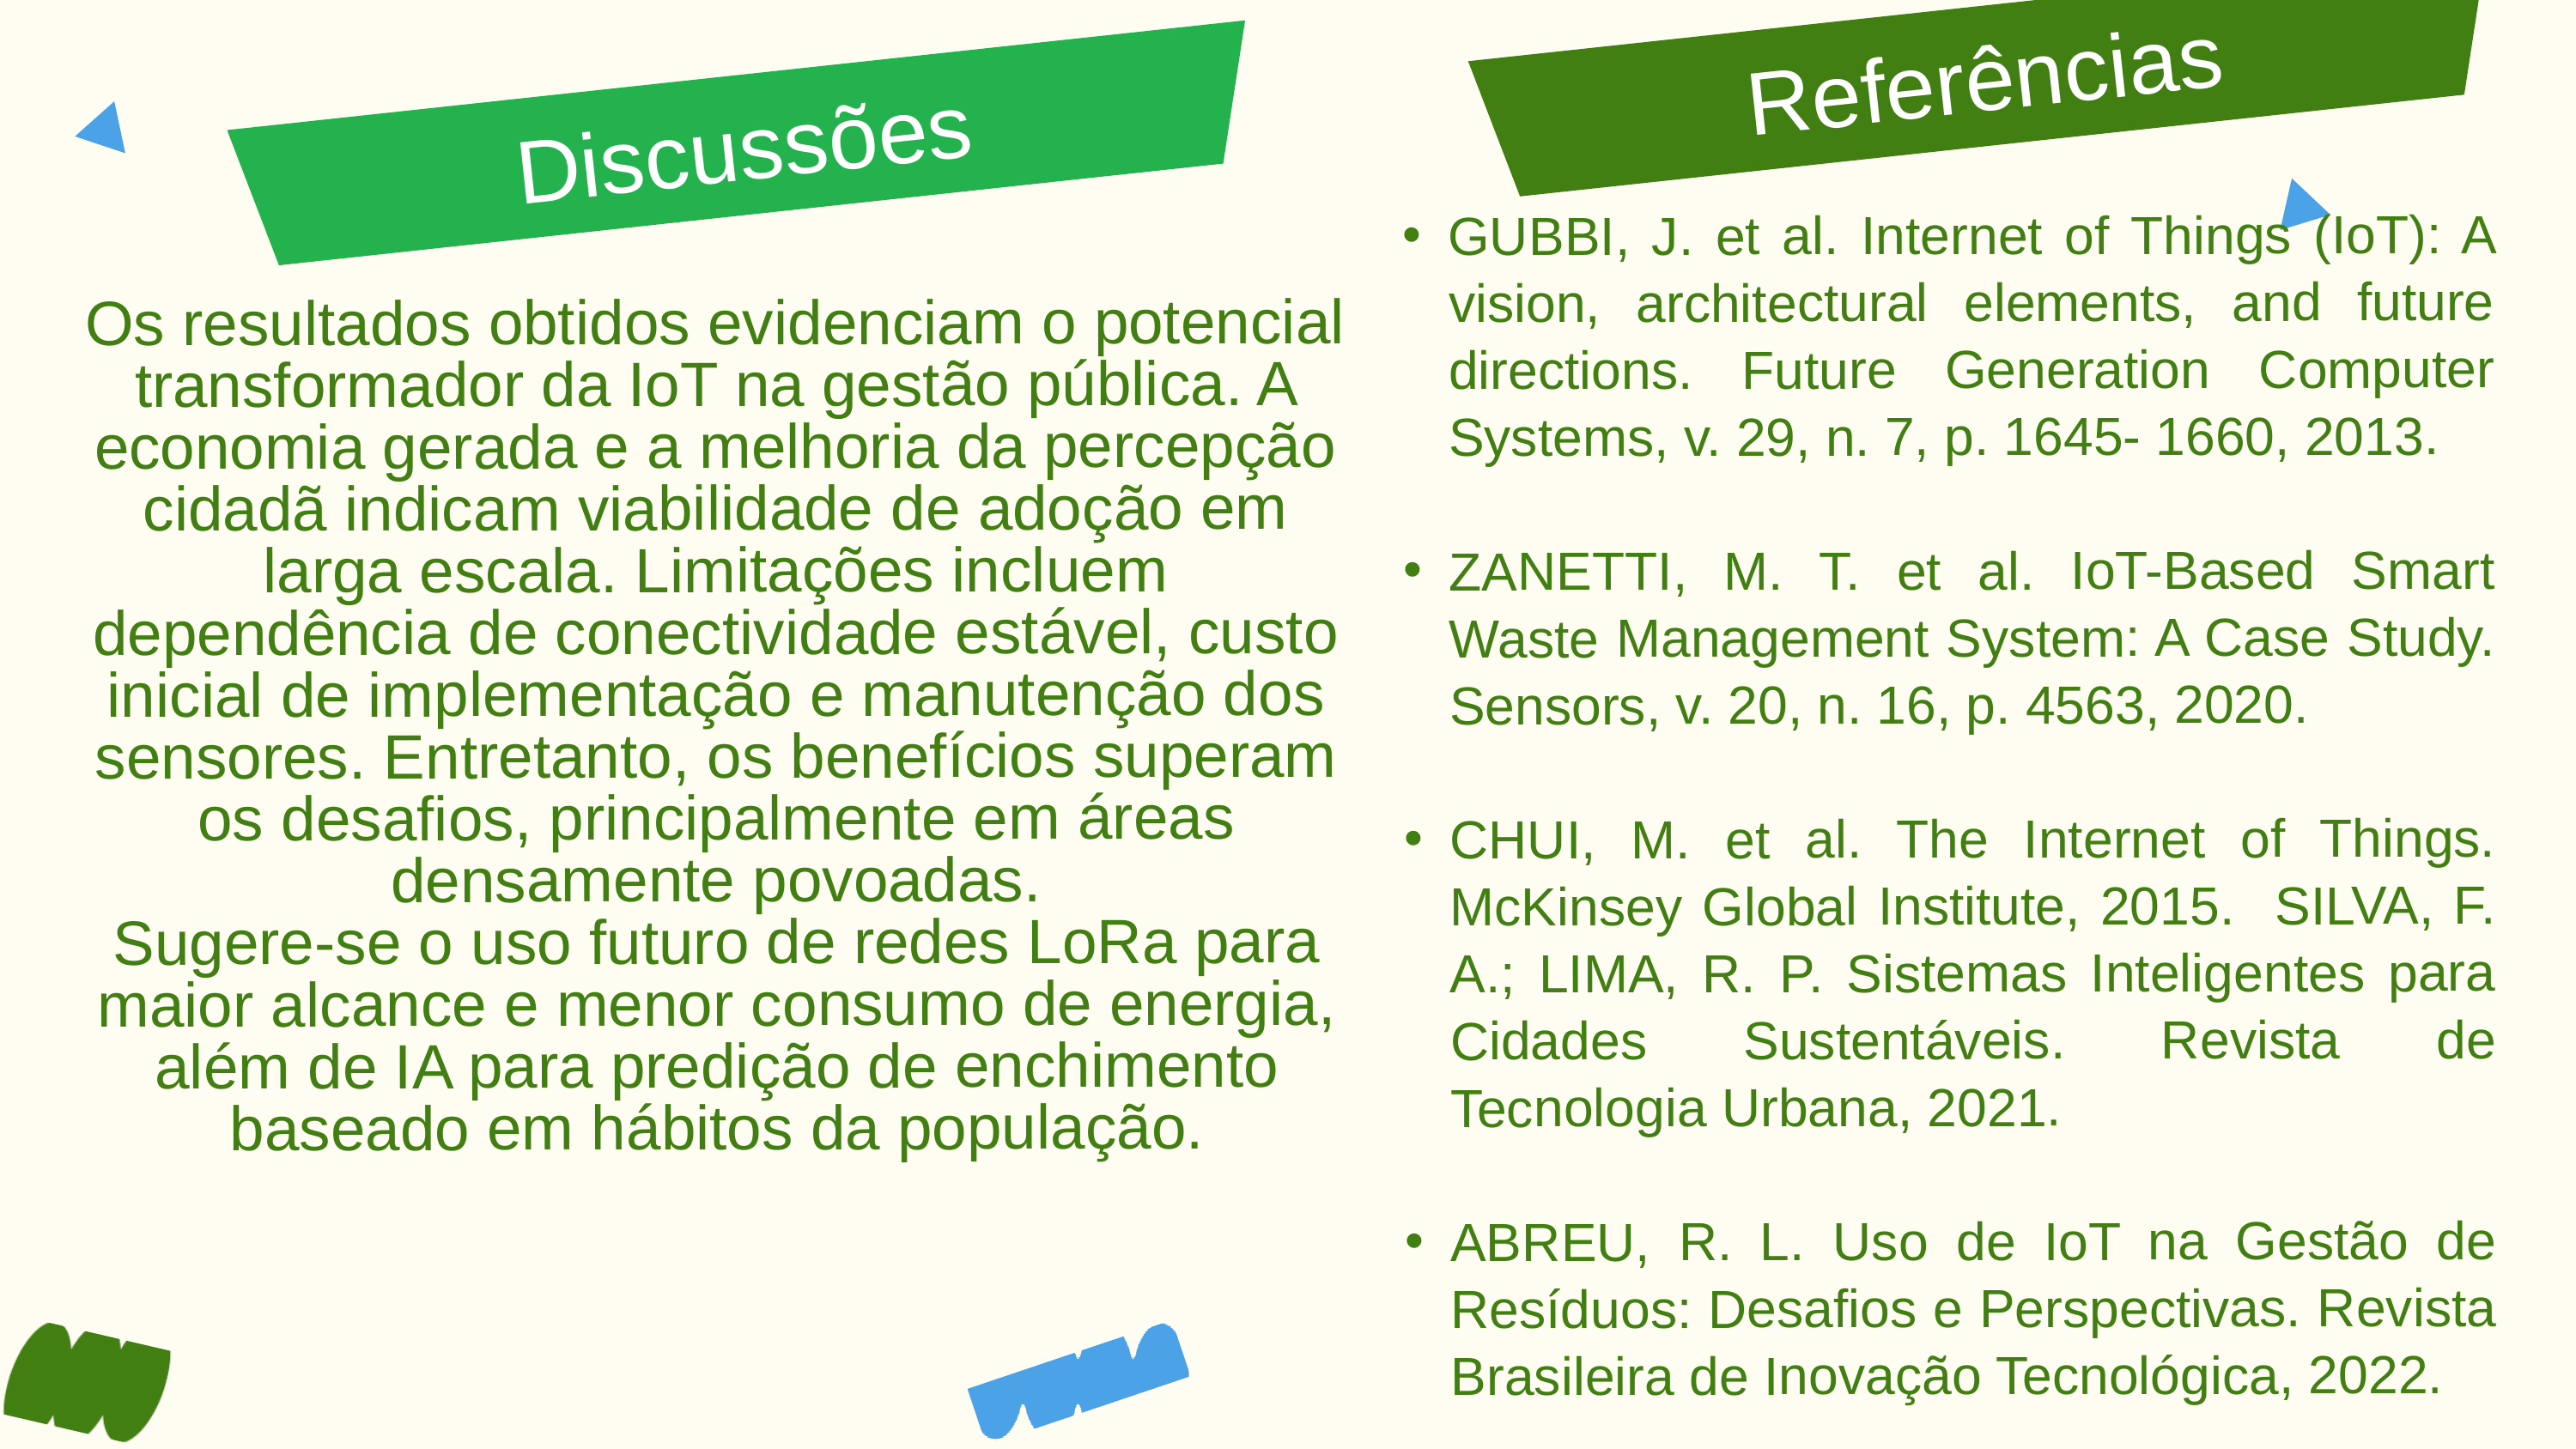

Referências

Discussões

GUBBI, J. et al. Internet of Things (IoT): A vision, architectural elements, and future directions. Future Generation Computer Systems, v. 29, n. 7, p. 1645- 1660, 2013.

ZANETTI, M. T. et al. IoT-Based Smart Waste Management System: A Case Study. Sensors, v. 20, n. 16, p. 4563, 2020.

CHUI, M. et al. The Internet of Things. McKinsey Global Institute, 2015.  SILVA, F. A.; LIMA, R. P. Sistemas Inteligentes para Cidades Sustentáveis. Revista de Tecnologia Urbana, 2021.

ABREU, R. L. Uso de IoT na Gestão de Resíduos: Desafios e Perspectivas. Revista Brasileira de Inovação Tecnológica, 2022.
Os resultados obtidos evidenciam o potencial transformador da IoT na gestão pública. A economia gerada e a melhoria da percepção cidadã indicam viabilidade de adoção em larga escala. Limitações incluem dependência de conectividade estável, custo inicial de implementação e manutenção dos sensores. Entretanto, os benefícios superam os desafios, principalmente em áreas densamente povoadas.
Sugere-se o uso futuro de redes LoRa para maior alcance e menor consumo de energia, além de IA para predição de enchimento baseado em hábitos da população.